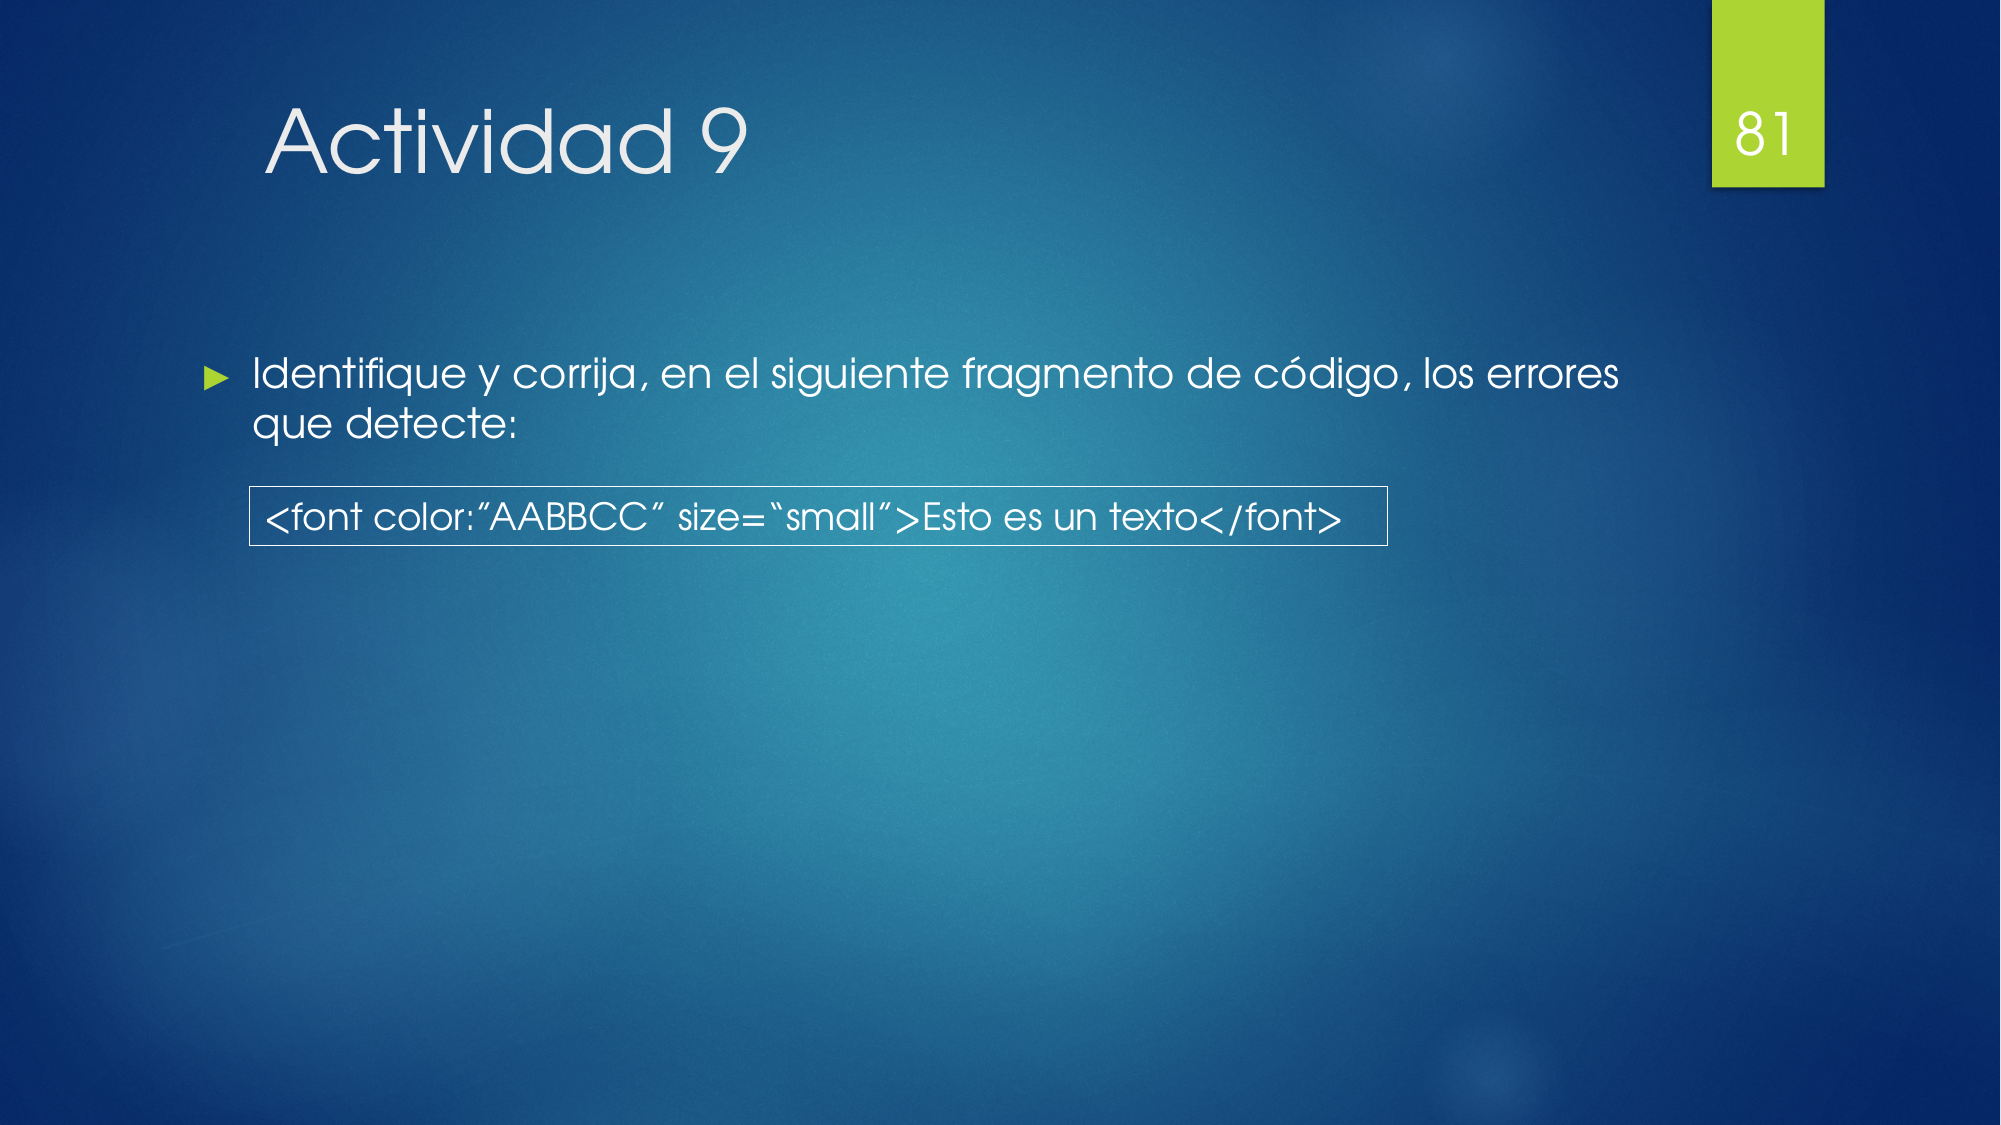

81
# Actividad 9
Identifique y corrija, en el siguiente fragmento de código, los errores que detecte:

<font color:”AABBCC” size=“small”>Esto es un texto</font>